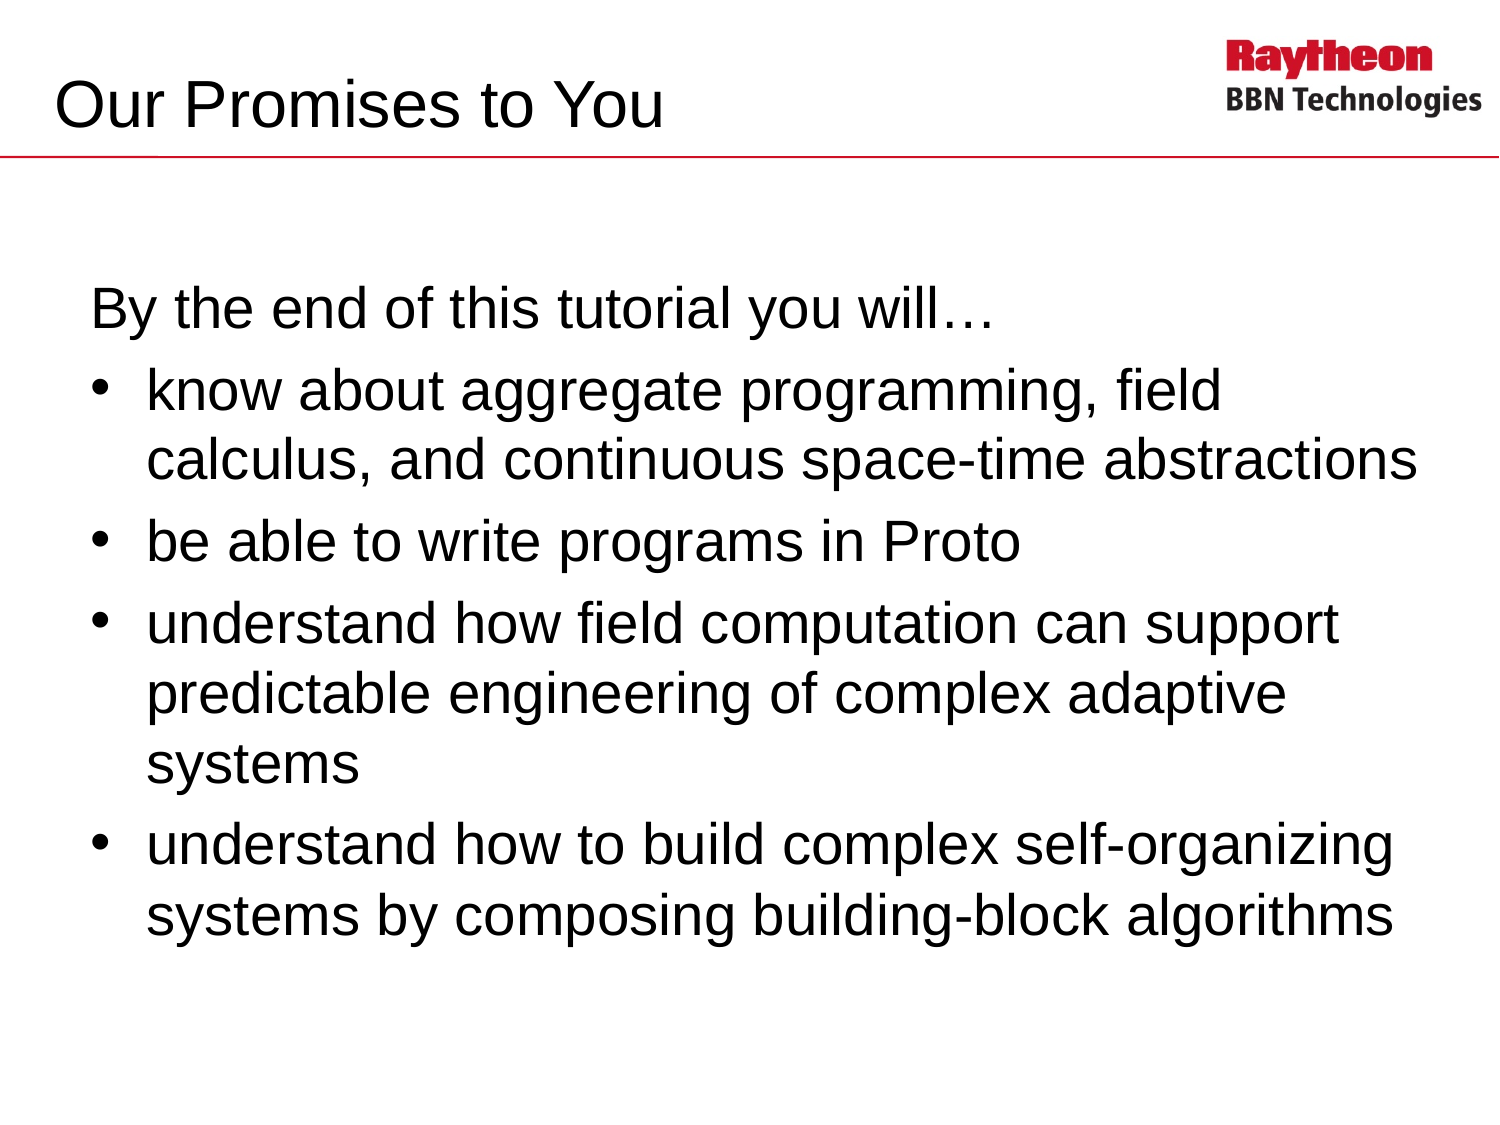

# Our Promises to You
By the end of this tutorial you will…
know about aggregate programming, field calculus, and continuous space-time abstractions
be able to write programs in Proto
understand how field computation can support predictable engineering of complex adaptive systems
understand how to build complex self-organizing systems by composing building-block algorithms